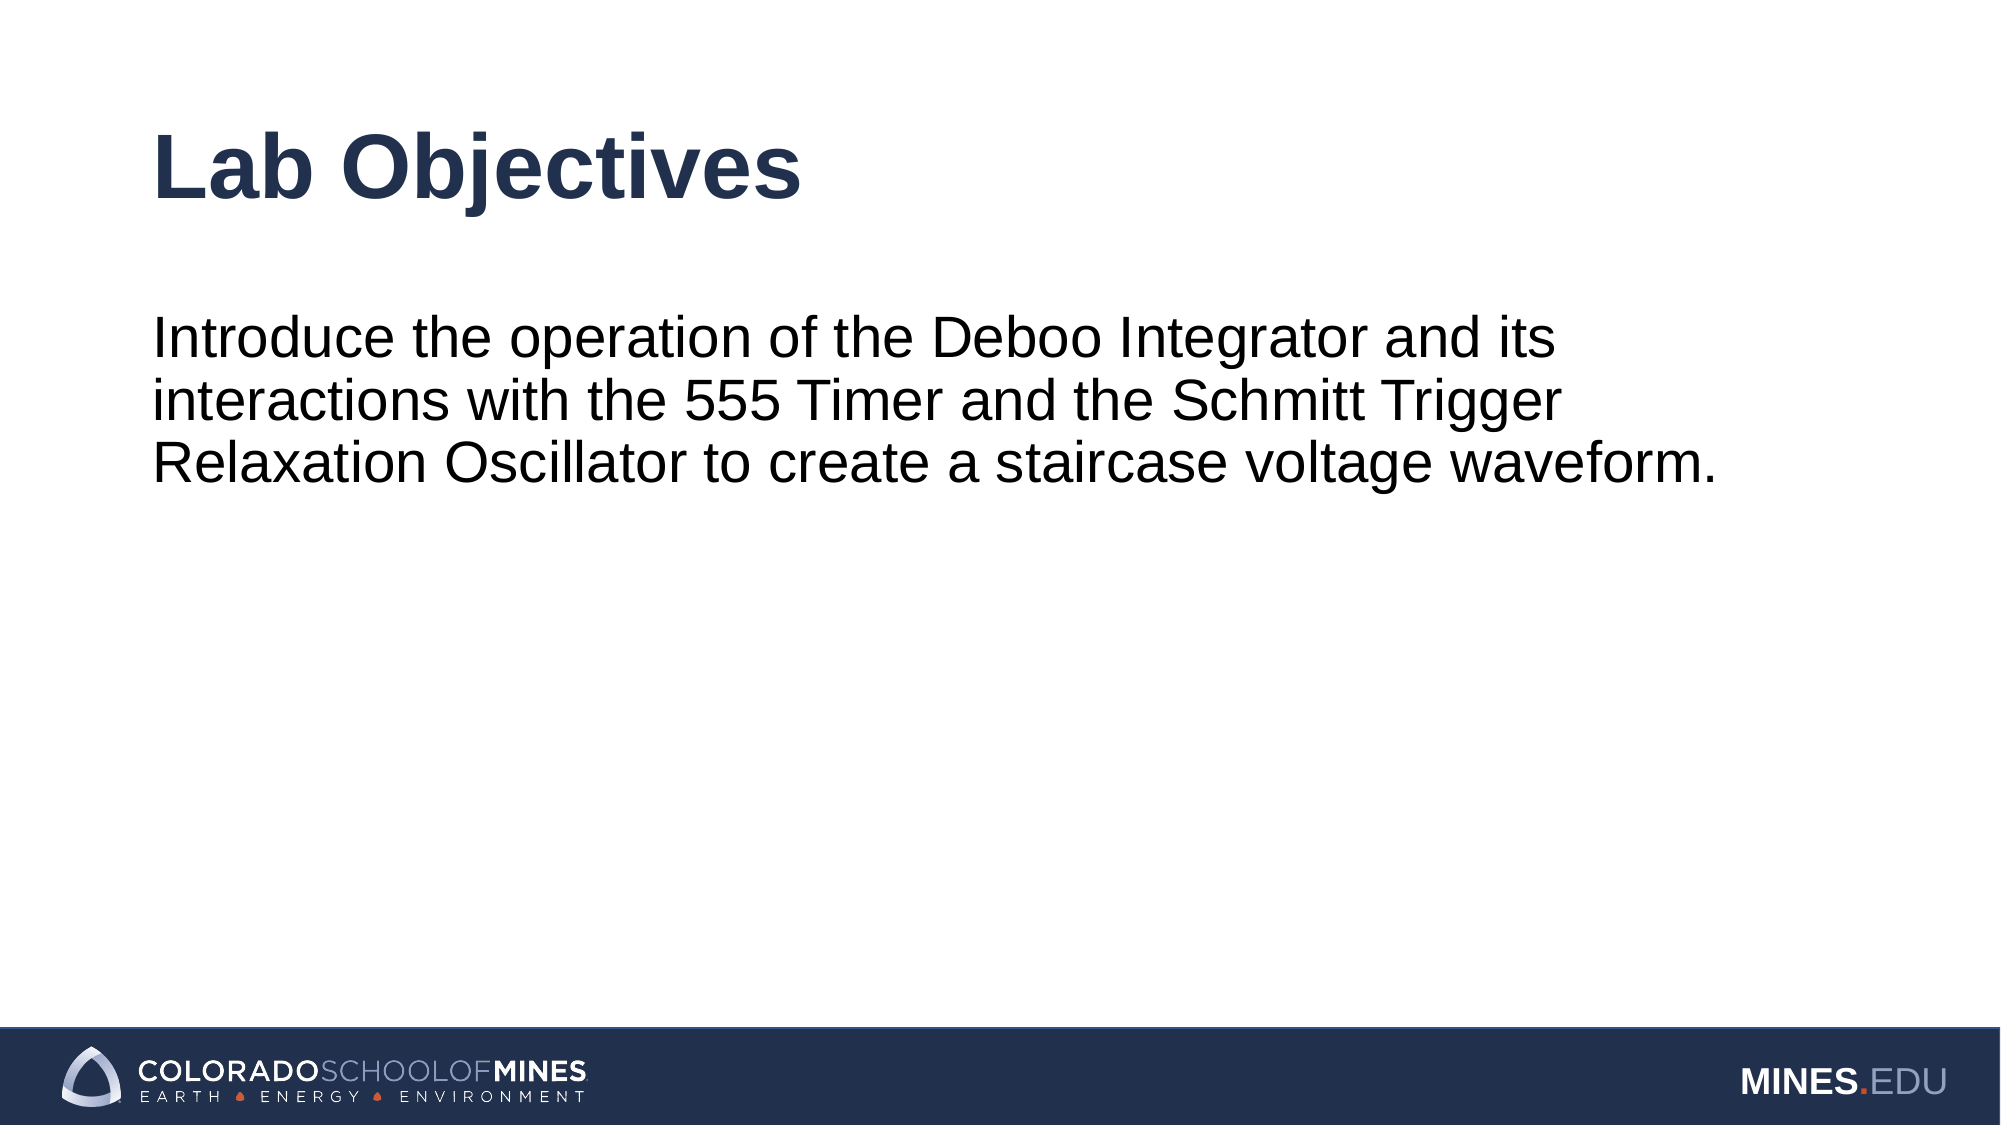

# Lab Objectives
Introduce the operation of the Deboo Integrator and its interactions with the 555 Timer and the Schmitt Trigger Relaxation Oscillator to create a staircase voltage waveform.